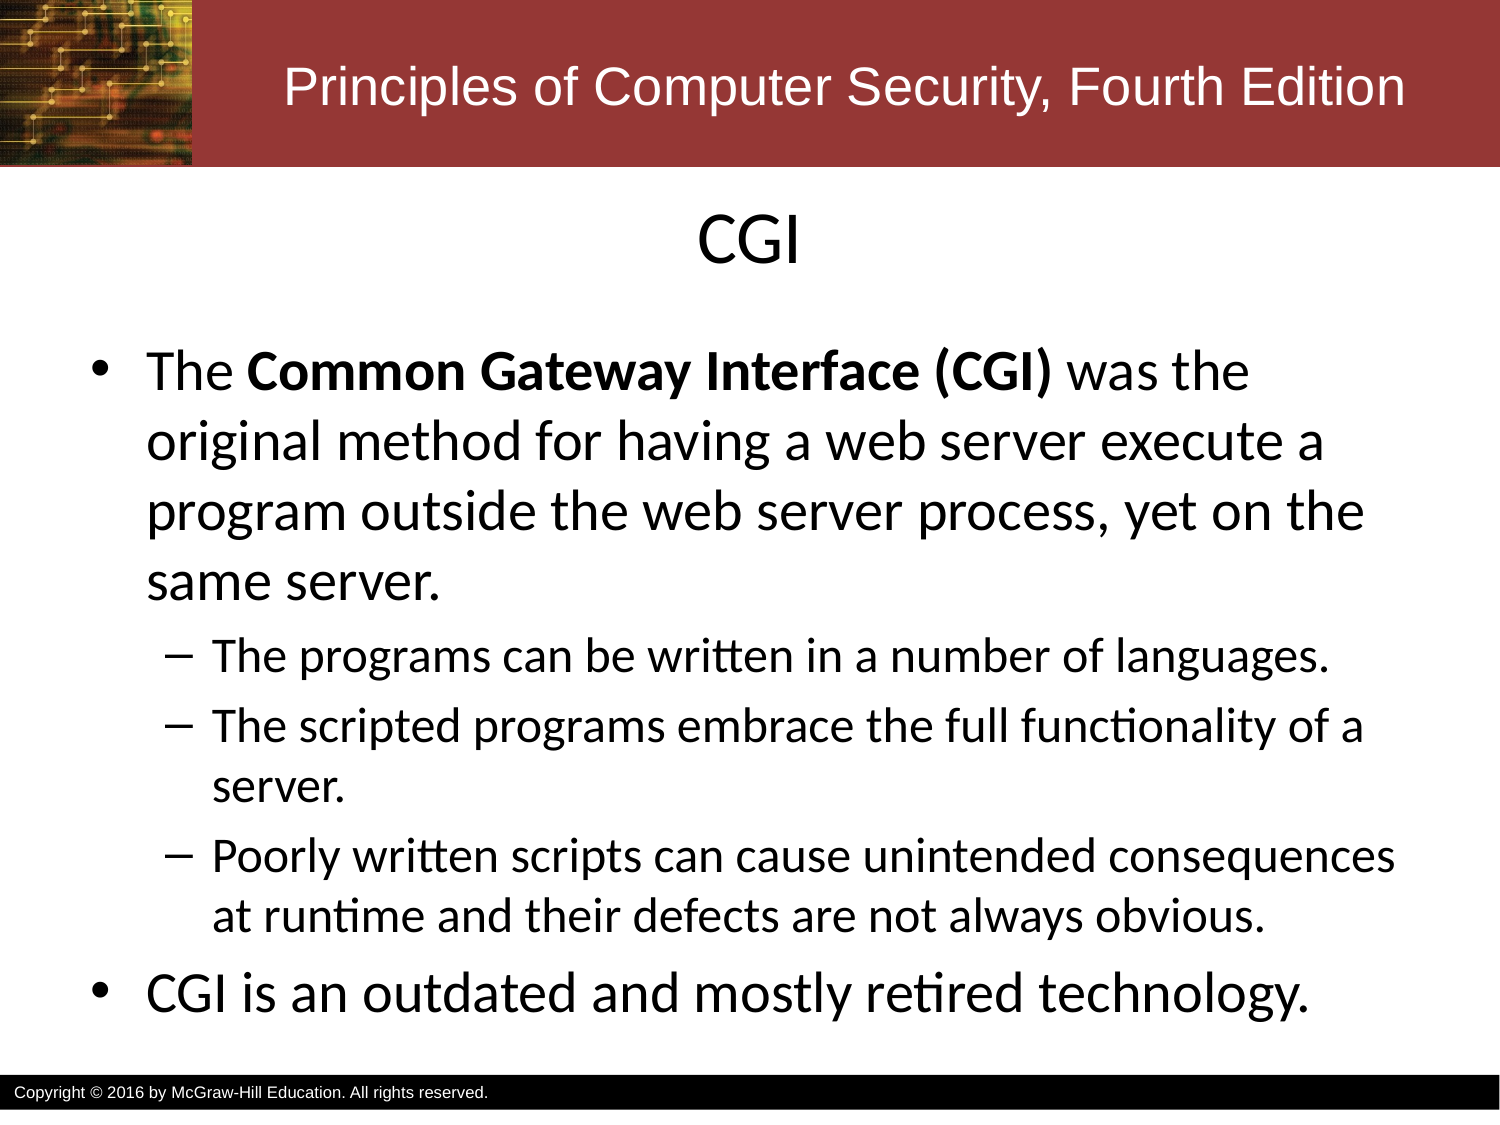

# CGI
The Common Gateway Interface (CGI) was the original method for having a web server execute a program outside the web server process, yet on the same server.
The programs can be written in a number of languages.
The scripted programs embrace the full functionality of a server.
Poorly written scripts can cause unintended consequences at runtime and their defects are not always obvious.
CGI is an outdated and mostly retired technology.